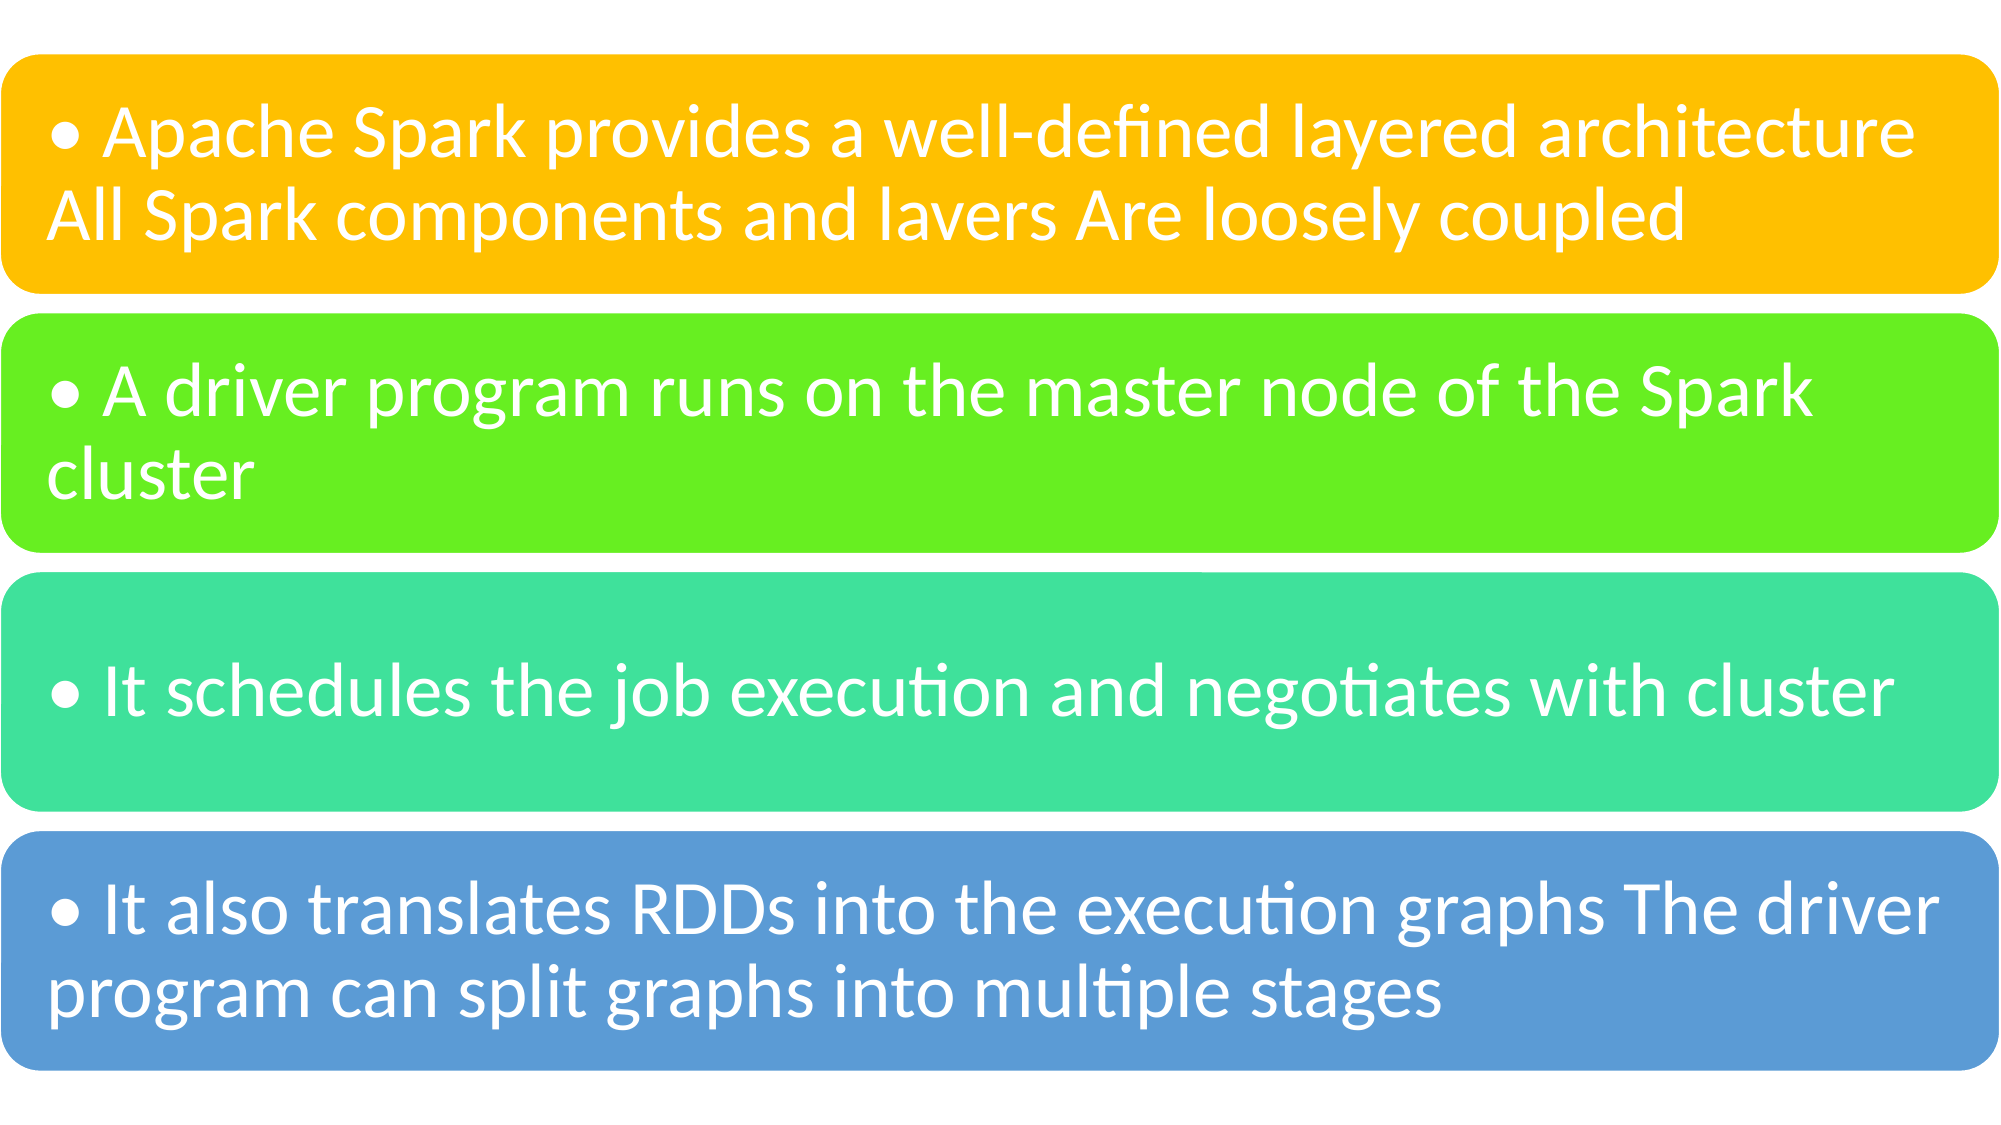

• Apache Spark provides a well-defined layered architecture All Spark components and lavers Are loosely coupled
• A driver program runs on the master node of the Spark cluster
• It schedules the job execution and negotiates with cluster
• It also translates RDDs into the execution graphs The driver program can split graphs into multiple stages